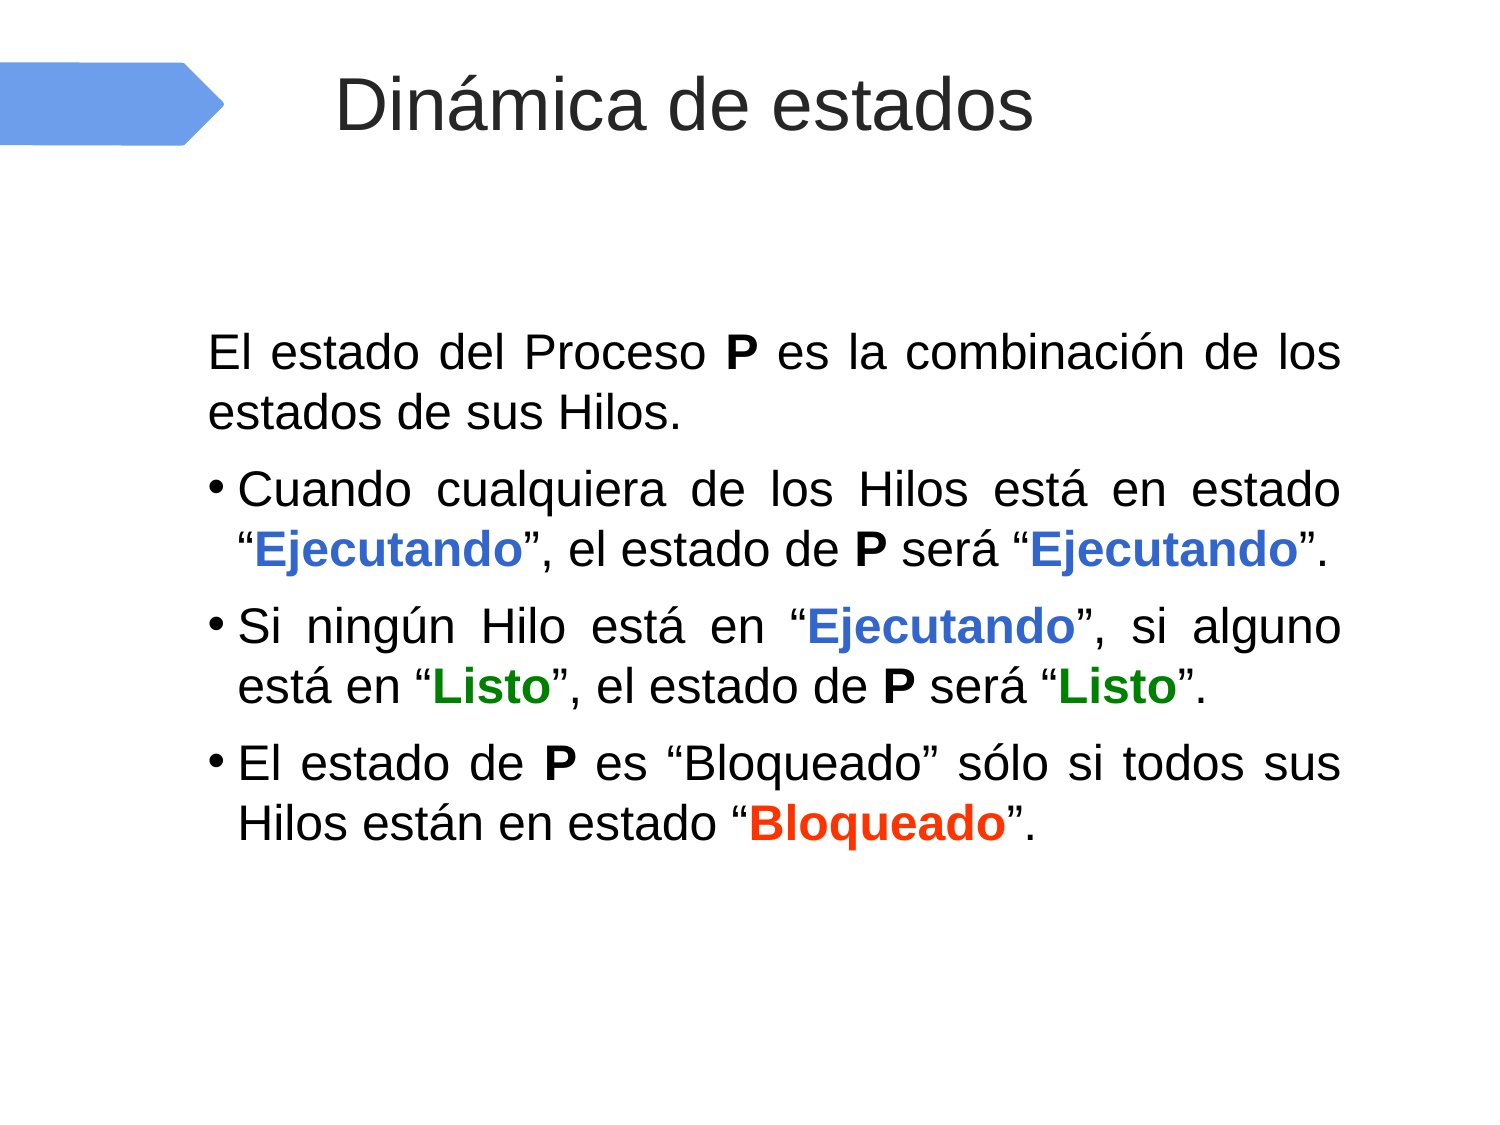

# Dinámica de estados
El estado del Proceso P es la combinación de los estados de sus Hilos.
Cuando cualquiera de los Hilos está en estado “Ejecutando”, el estado de P será “Ejecutando”.
Si ningún Hilo está en “Ejecutando”, si alguno está en “Listo”, el estado de P será “Listo”.
El estado de P es “Bloqueado” sólo si todos sus Hilos están en estado “Bloqueado”.